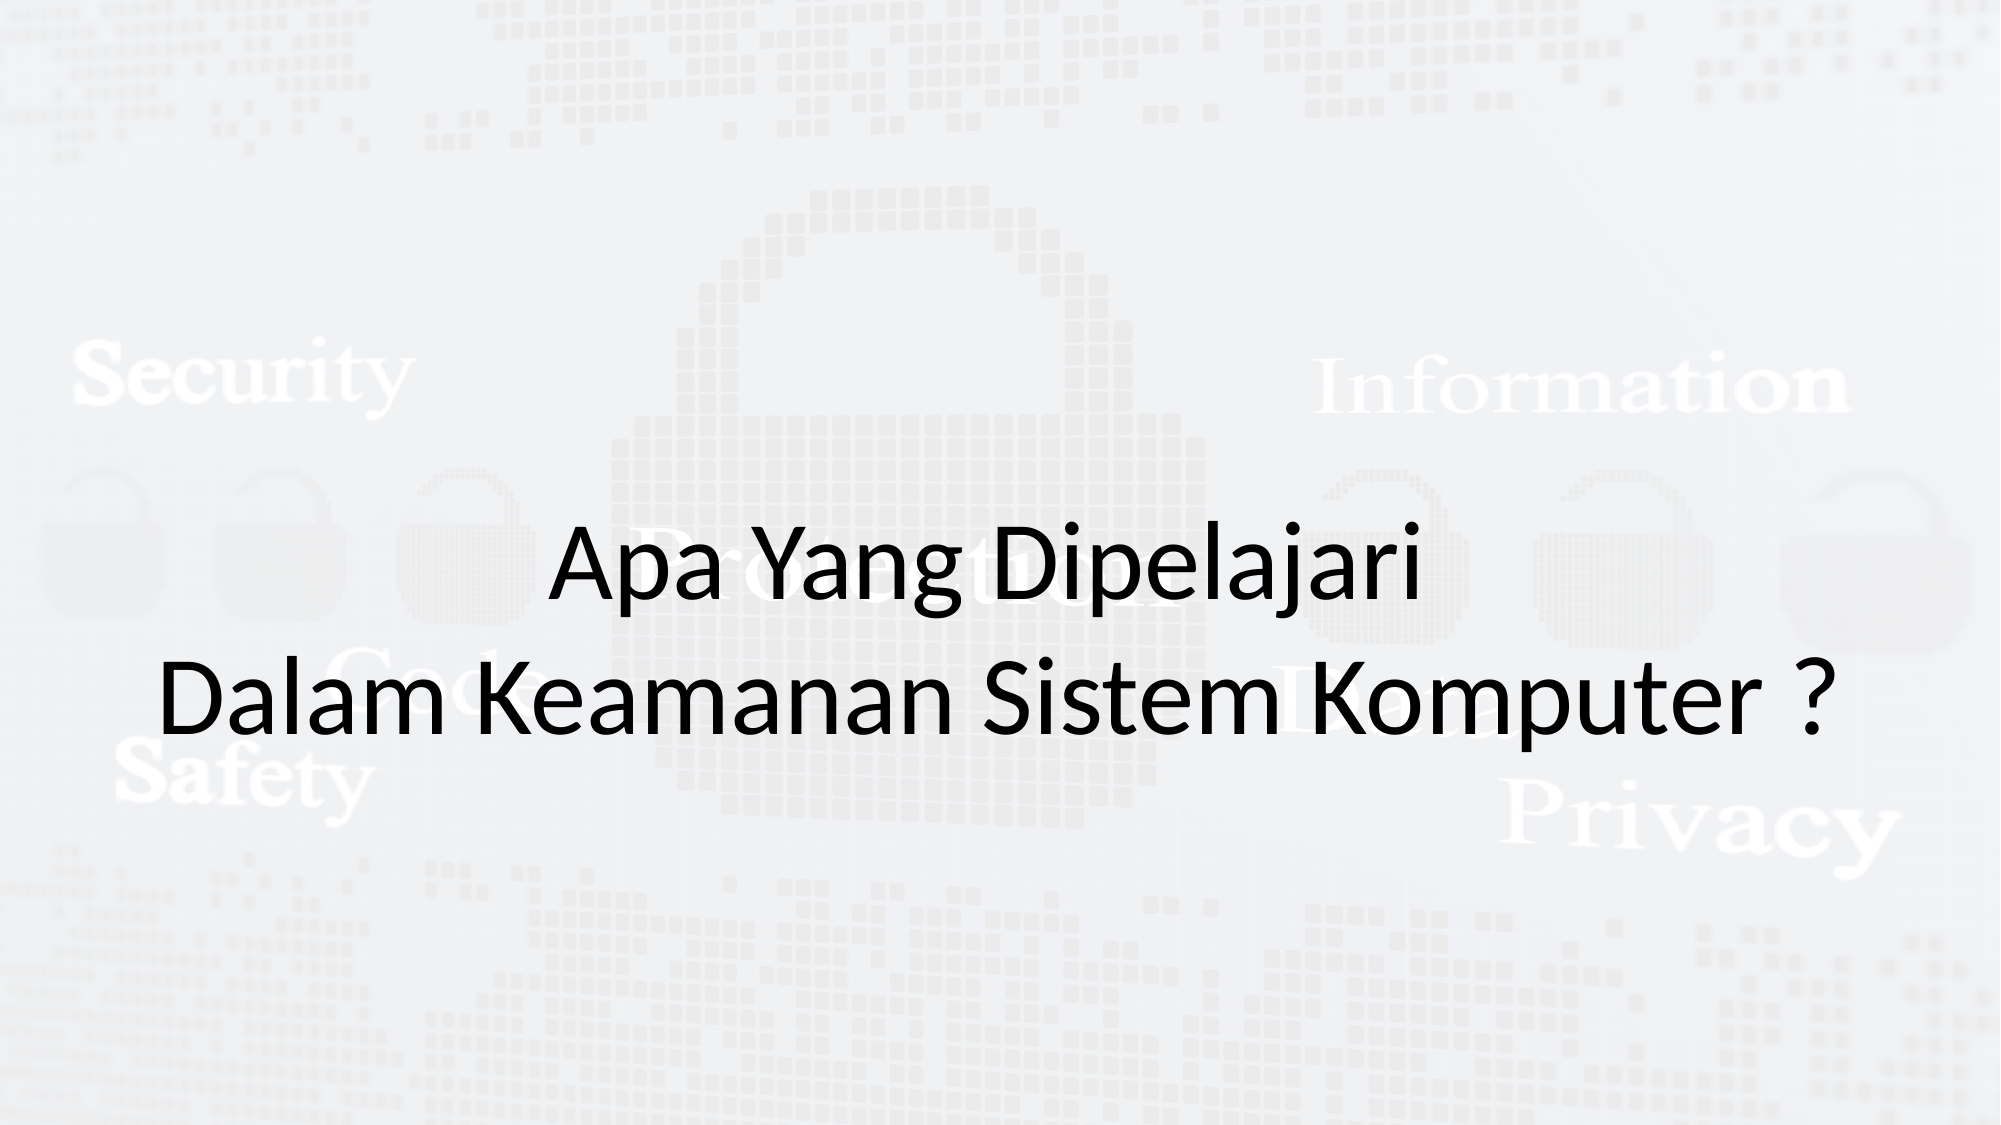

Apa Yang Dipelajari
Dalam Keamanan Sistem Komputer ?